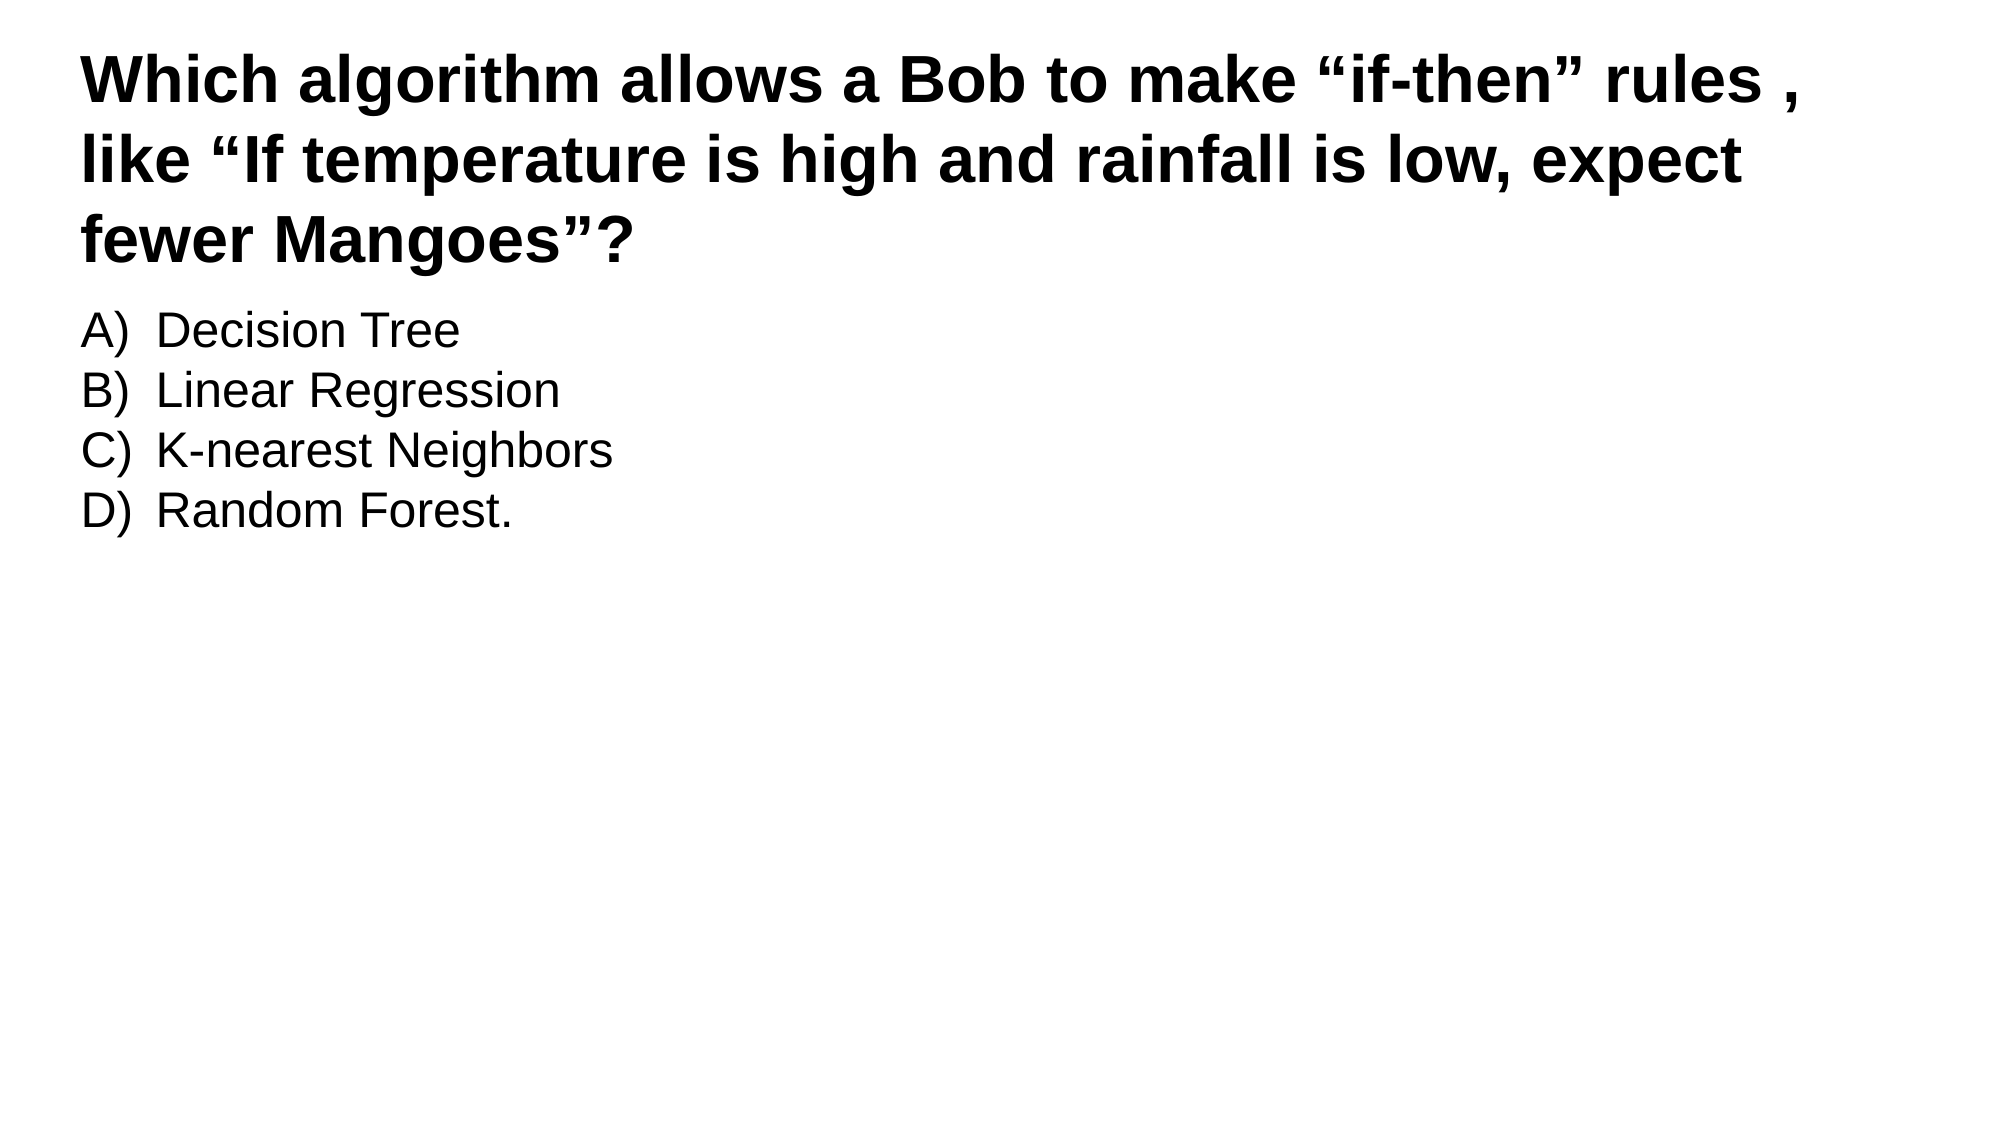

Which algorithm allows a Bob to make “if-then” rules , like “If temperature is high and rainfall is low, expect fewer Mangoes”?

Decision Tree
Linear Regression
K-nearest Neighbors
Random Forest.